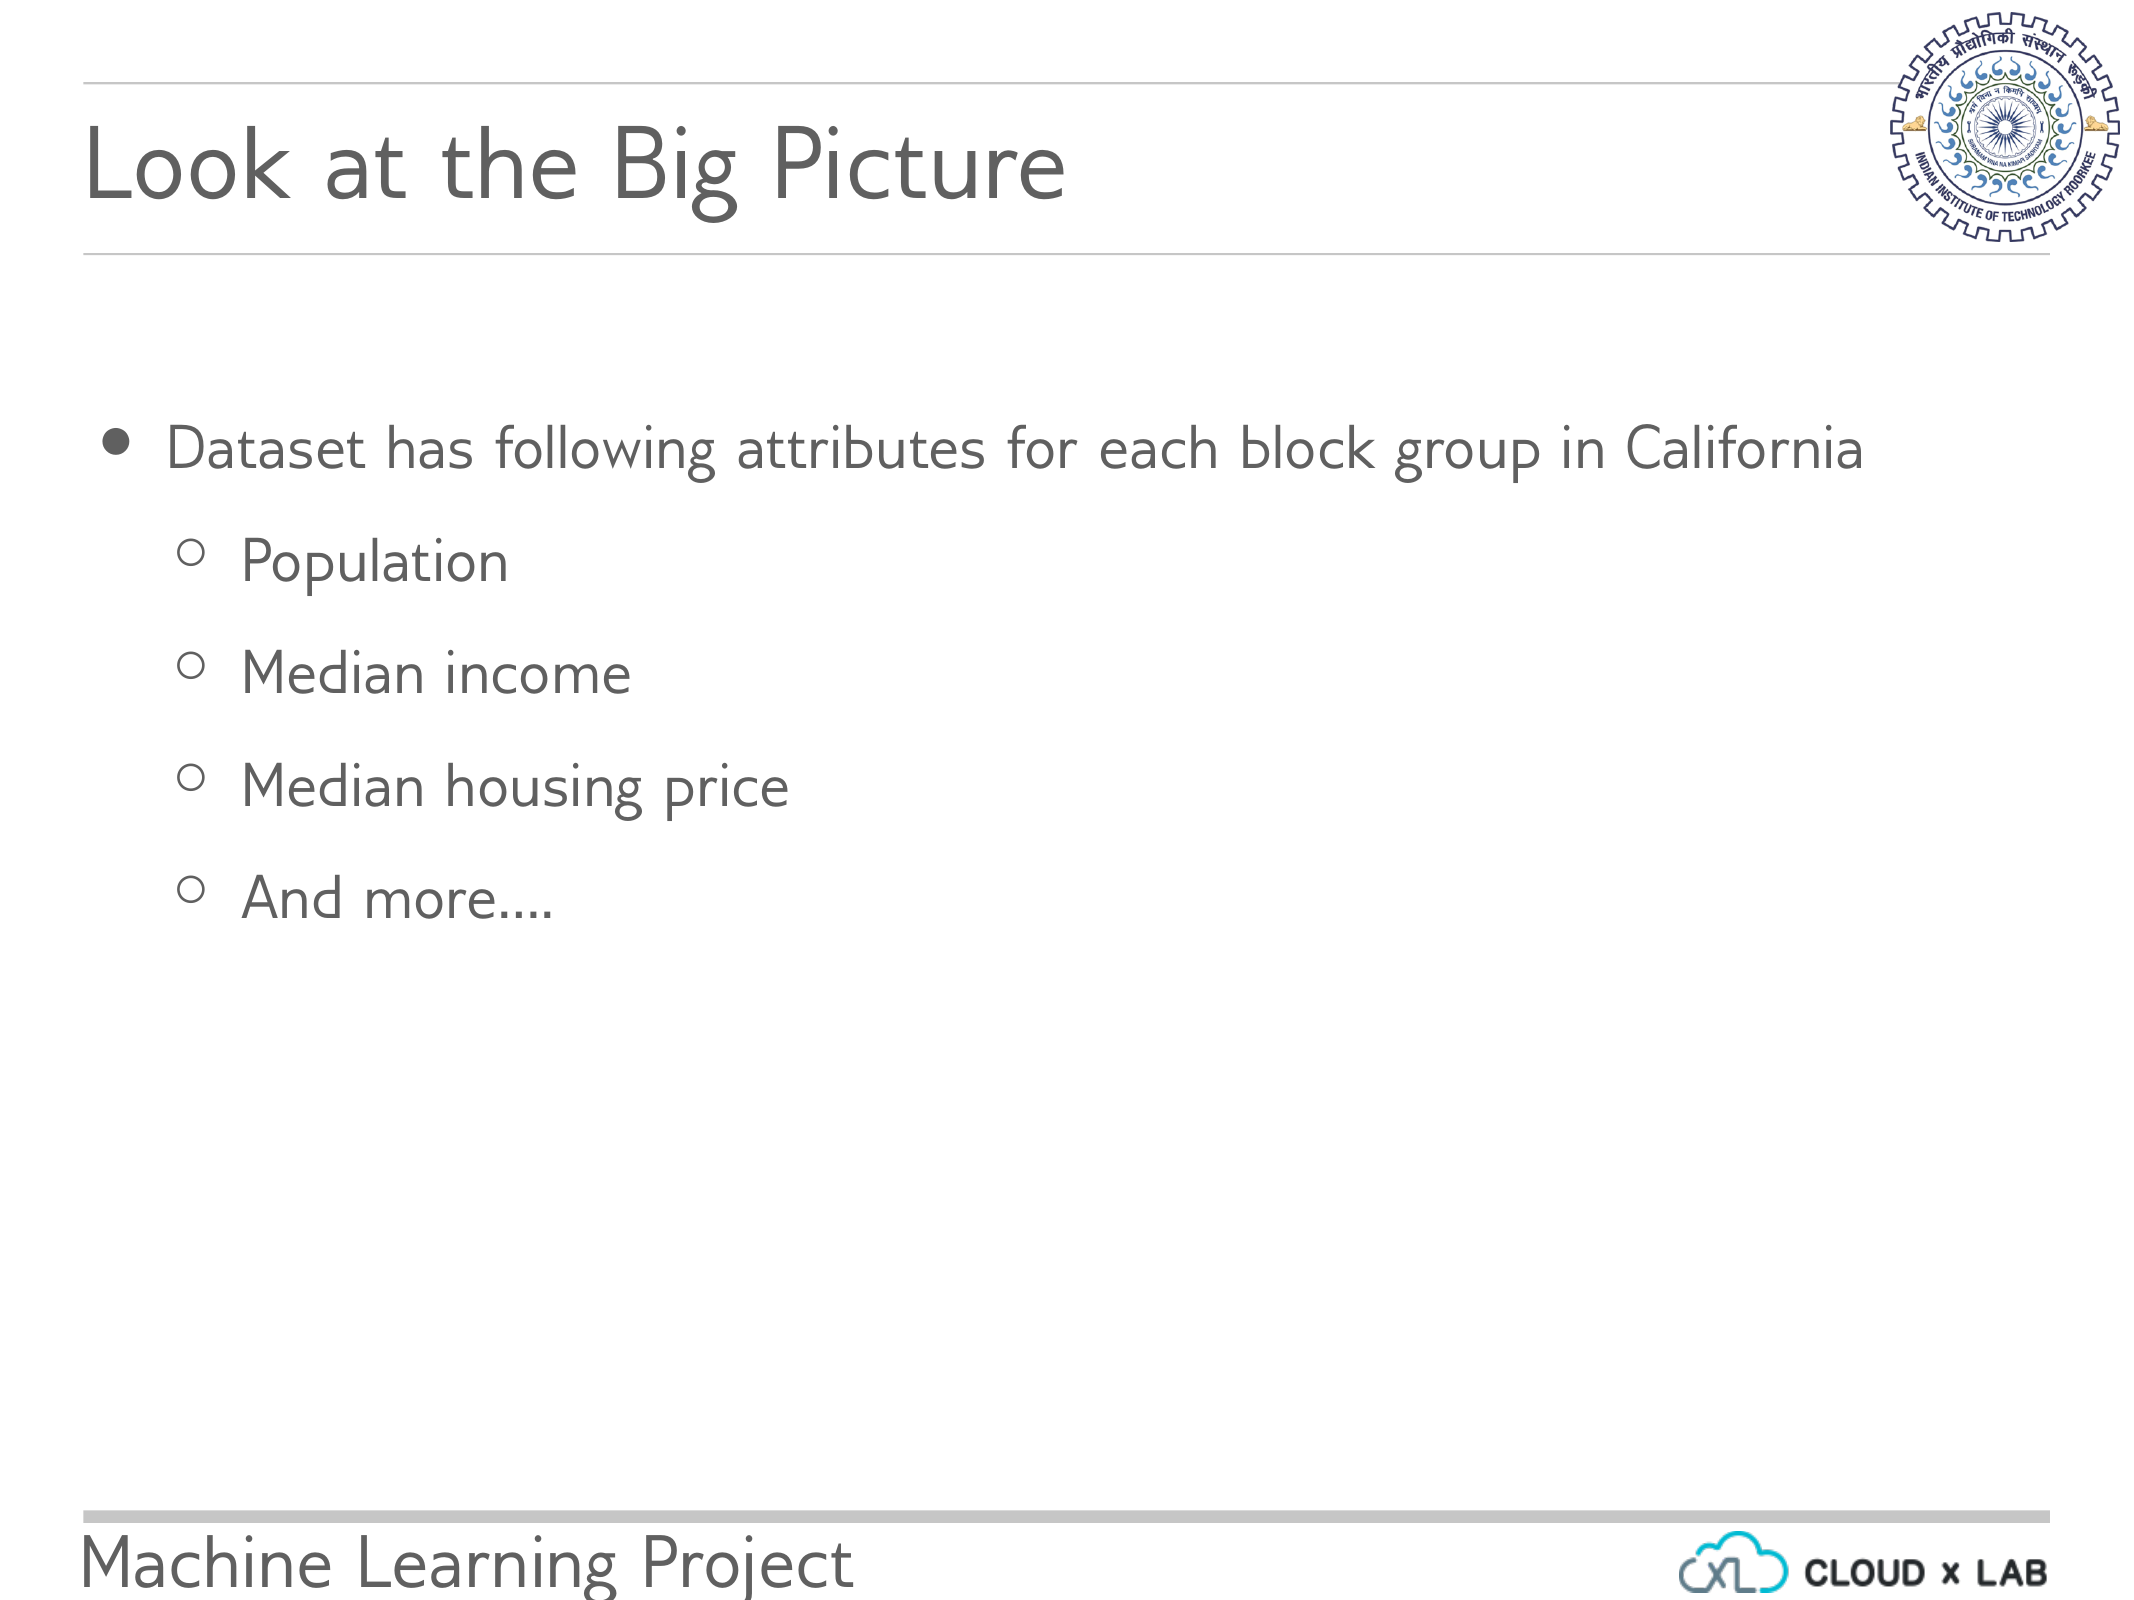

Look at the Big Picture
Dataset has following attributes for each block group in California
Population
Median income
Median housing price
And more….